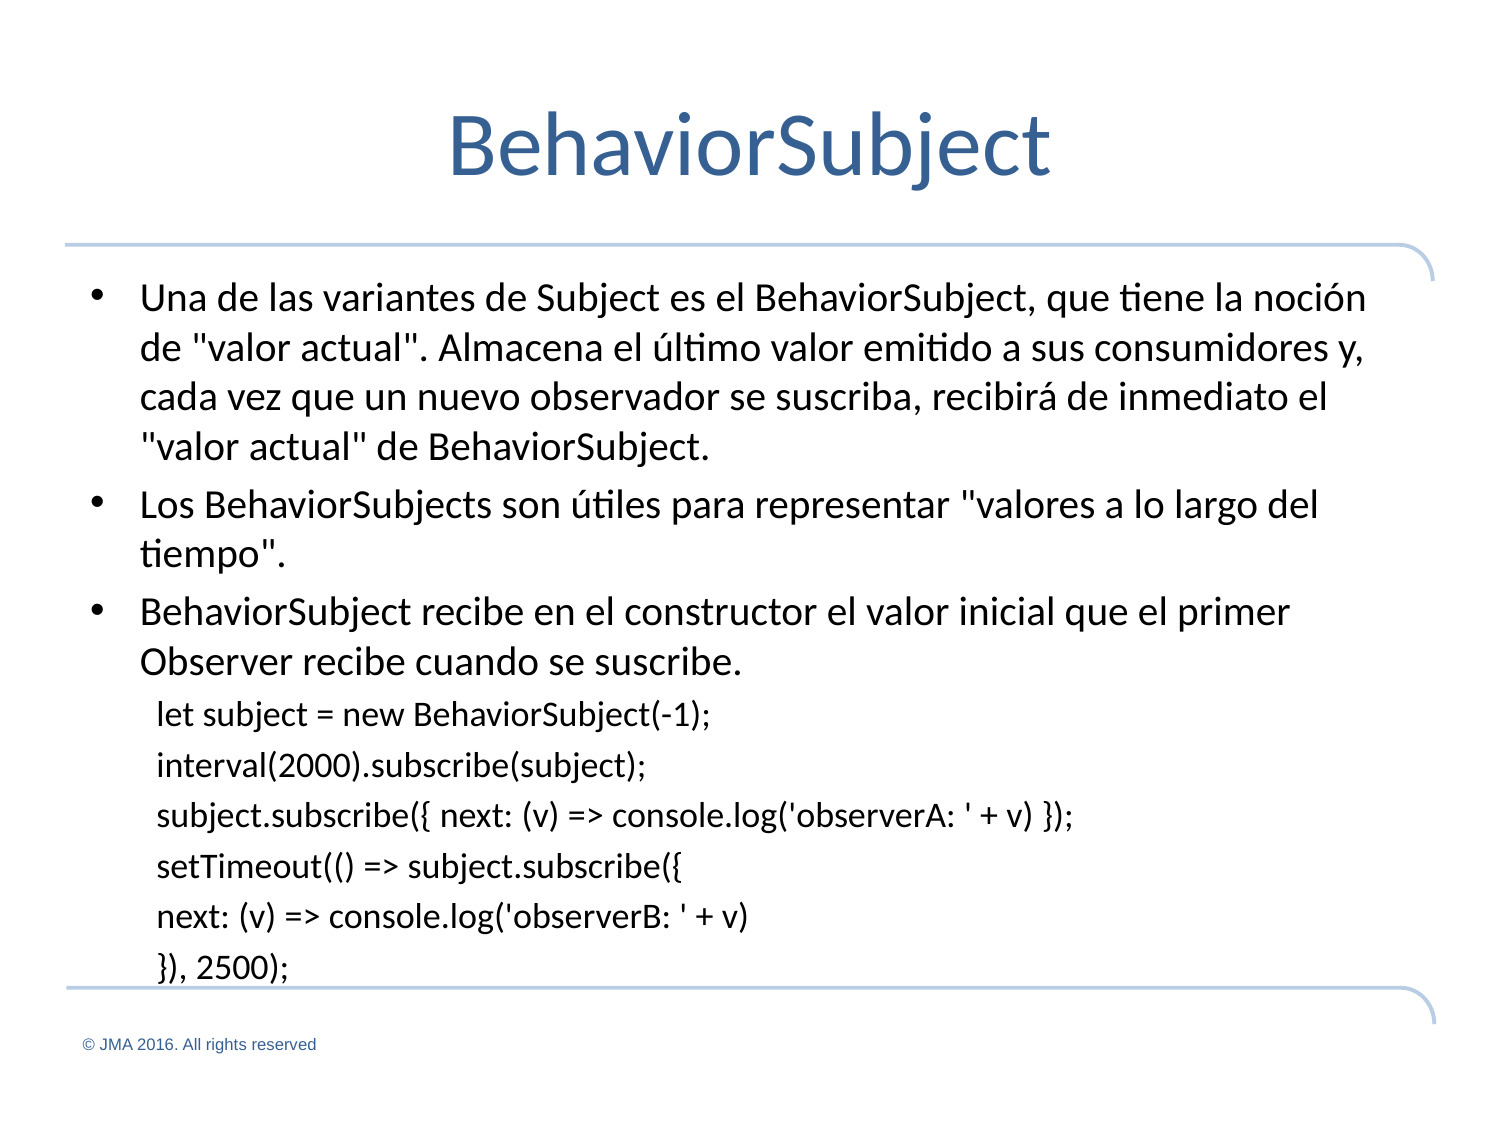

# BehaviorSubject
Una de las variantes de Subject es el BehaviorSubject, que tiene la noción de "valor actual". Almacena el último valor emitido a sus consumidores y, cada vez que un nuevo observador se suscriba, recibirá de inmediato el "valor actual" de BehaviorSubject.
Los BehaviorSubjects son útiles para representar "valores a lo largo del tiempo".
BehaviorSubject recibe en el constructor el valor inicial que el primer Observer recibe cuando se suscribe.
let subject = new BehaviorSubject(-1);
interval(2000).subscribe(subject);
subject.subscribe({ next: (v) => console.log('observerA: ' + v) });
setTimeout(() => subject.subscribe({
	next: (v) => console.log('observerB: ' + v)
}), 2500);